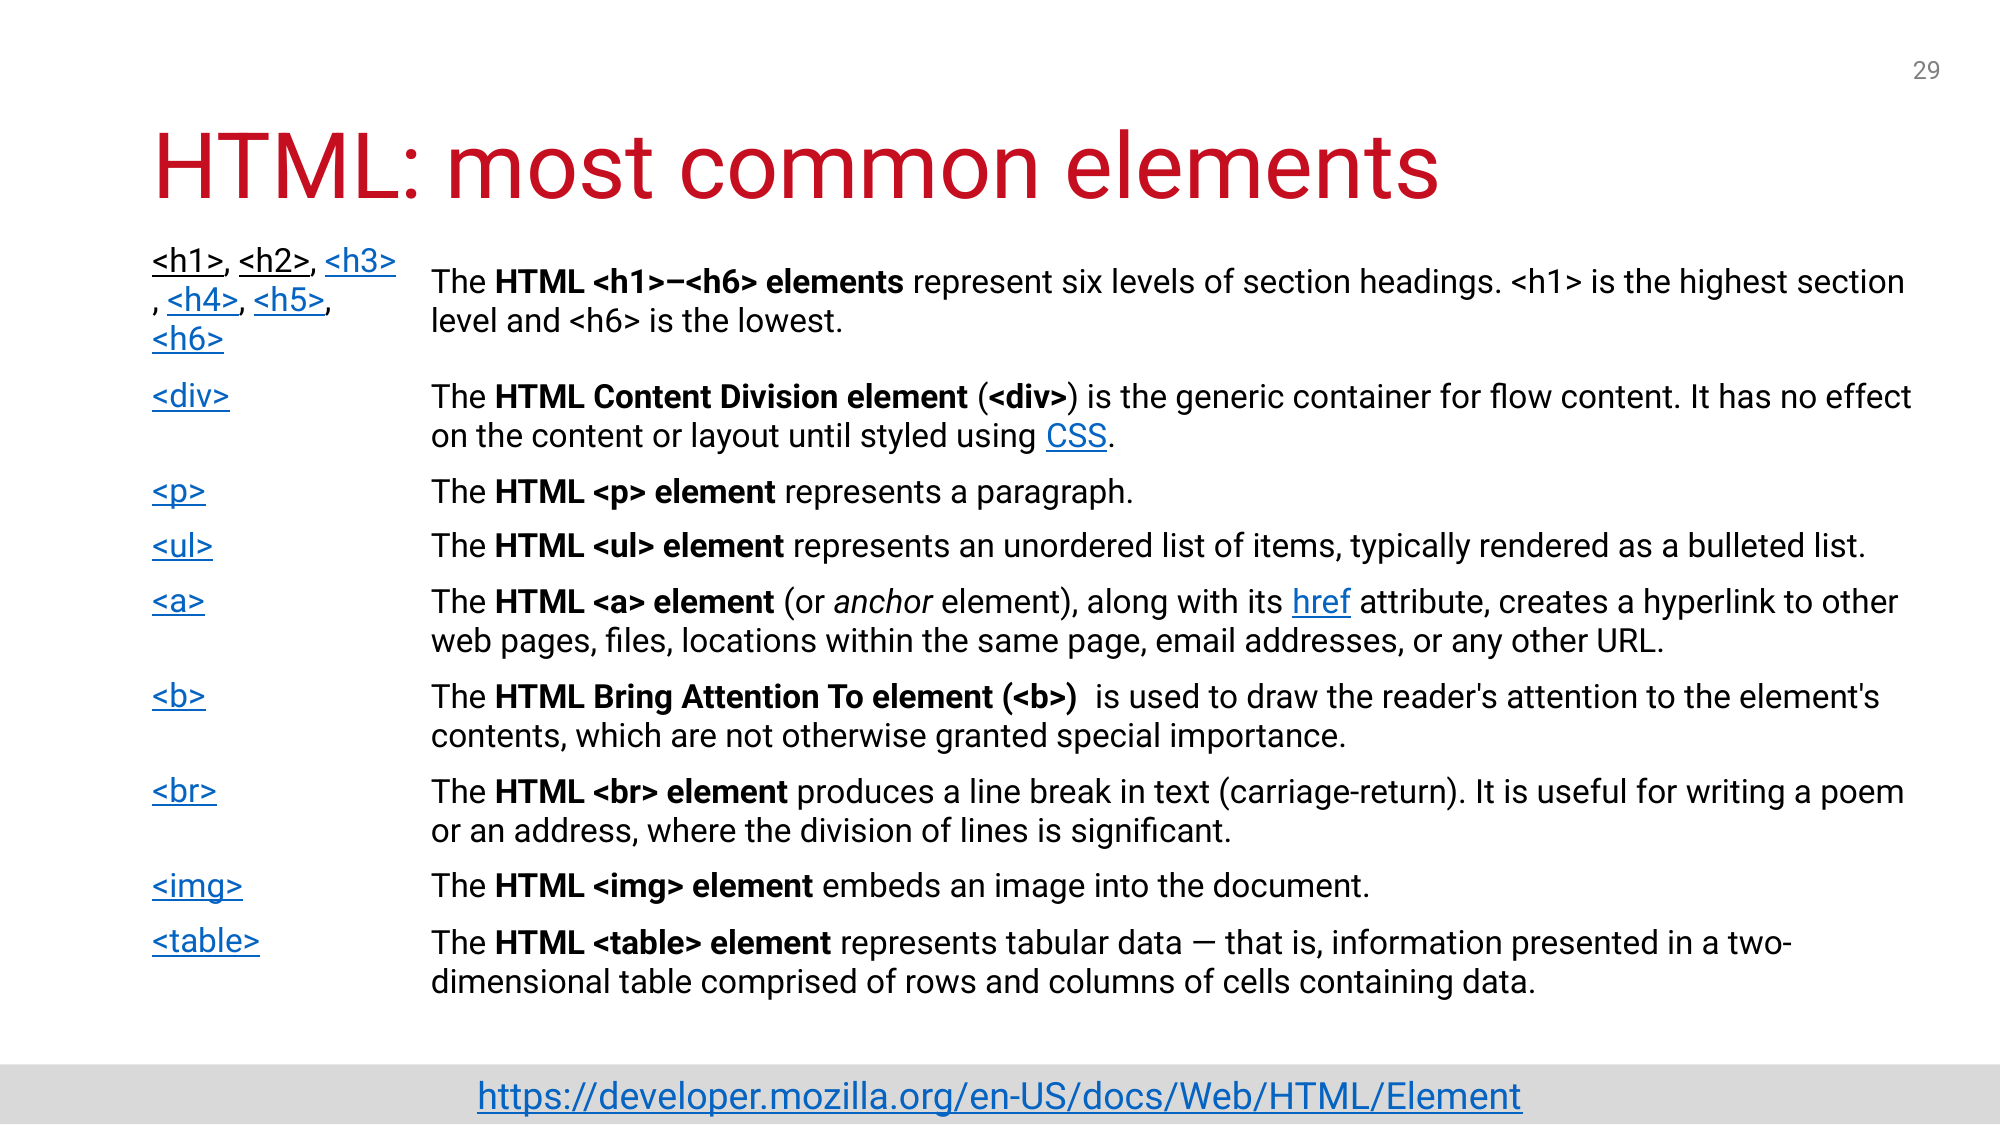

29
# HTML: most common elements
| <h1>, <h2>, <h3>, <h4>, <h5>, <h6> | The HTML <h1>–<h6> elements represent six levels of section headings. <h1> is the highest section level and <h6> is the lowest. |
| --- | --- |
| <div> | The HTML Content Division element (<div>) is the generic container for flow content. It has no effect on the content or layout until styled using CSS. |
| <p> | The HTML <p> element represents a paragraph. |
| <ul> | The HTML <ul> element represents an unordered list of items, typically rendered as a bulleted list. |
| <a> | The HTML <a> element (or anchor element), along with its href attribute, creates a hyperlink to other web pages, files, locations within the same page, email addresses, or any other URL. |
| <b> | The HTML Bring Attention To element (<b>)  is used to draw the reader's attention to the element's contents, which are not otherwise granted special importance. |
| <br> | The HTML <br> element produces a line break in text (carriage-return). It is useful for writing a poem or an address, where the division of lines is significant. |
| <img> | The HTML <img> element embeds an image into the document. |
| <table> | The HTML <table> element represents tabular data — that is, information presented in a two-dimensional table comprised of rows and columns of cells containing data. |
https://developer.mozilla.org/en-US/docs/Web/HTML/Element